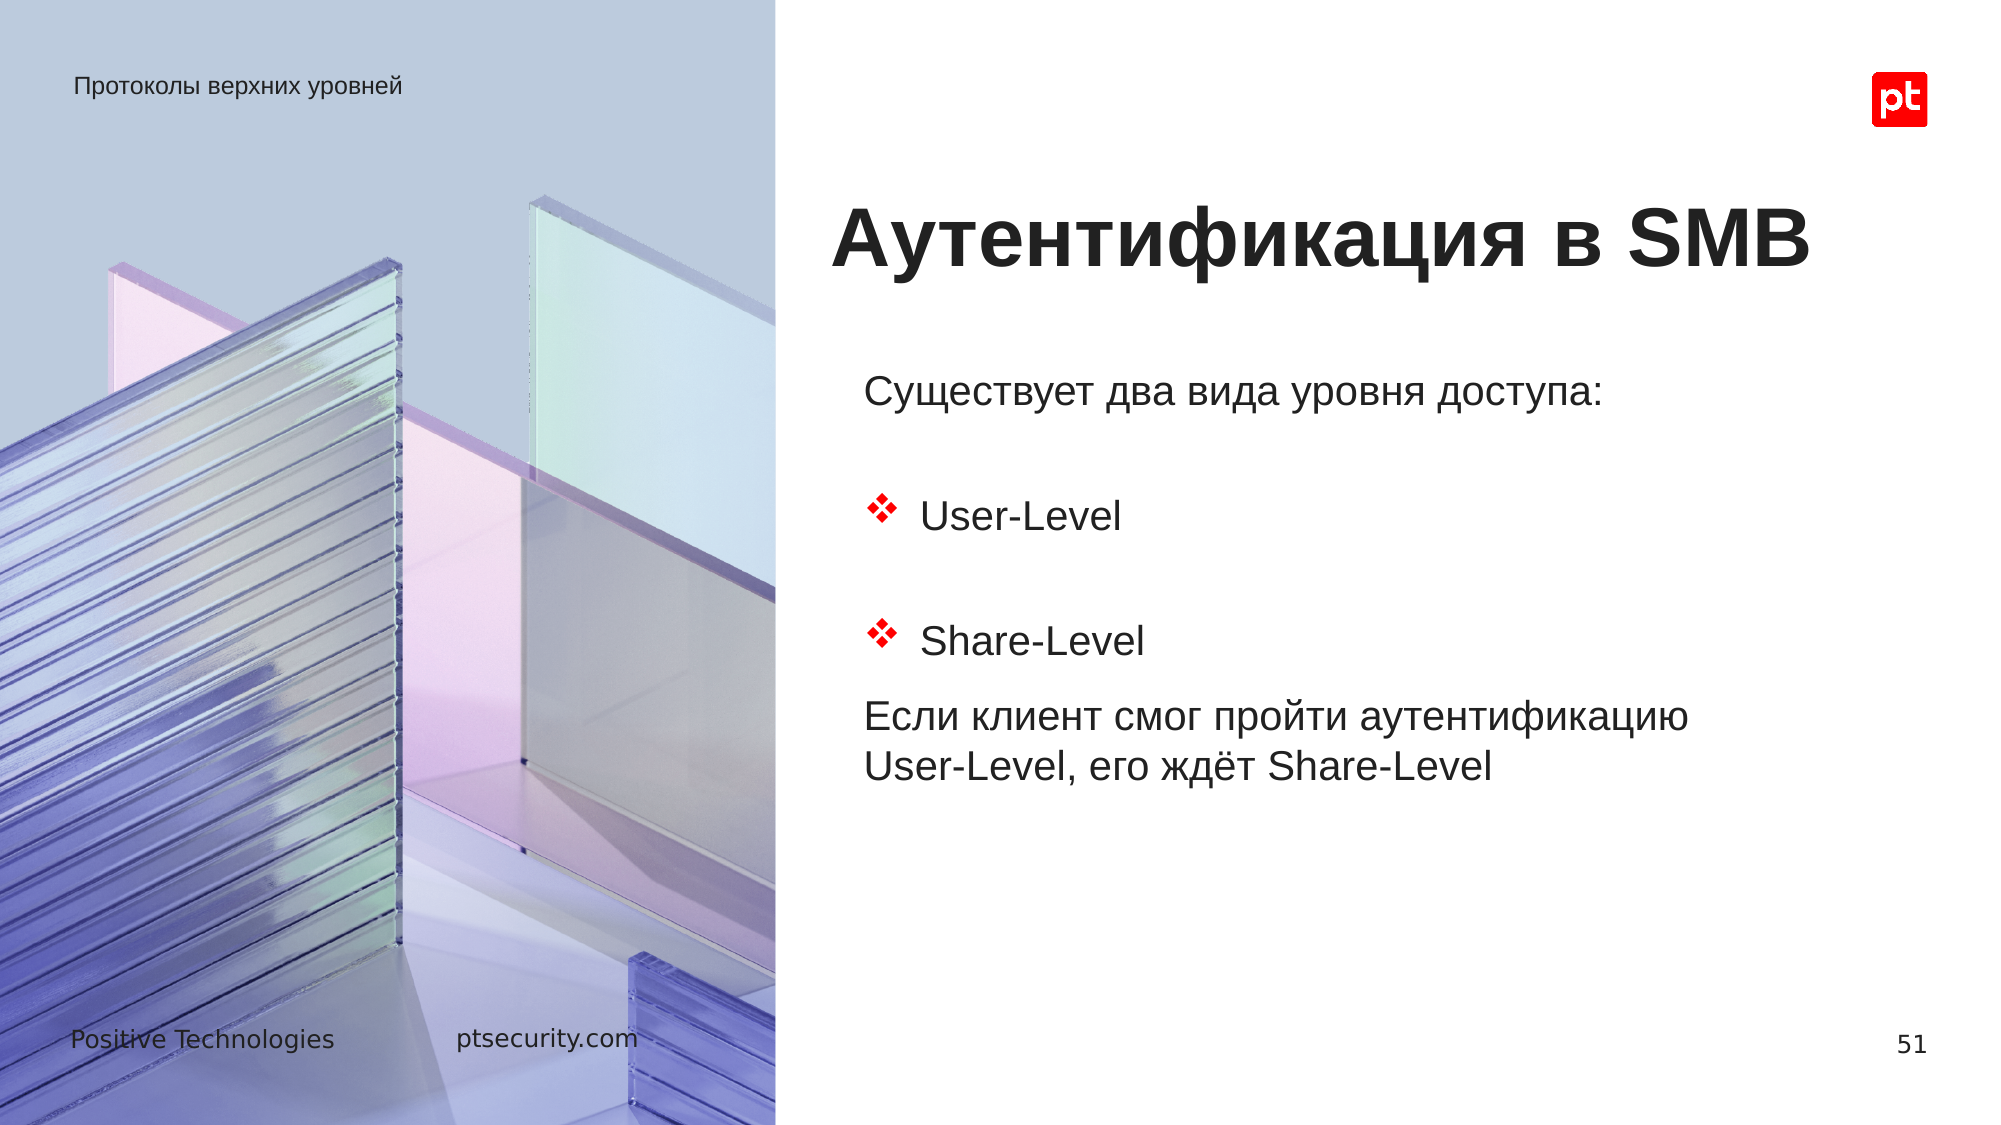

Протоколы верхних уровней
# Аутентификация в SMB
Существует два вида уровня доступа:
User-Level
Share-Level
Если клиент смог пройти аутентификацию User-Level, его ждёт Share-Level
51